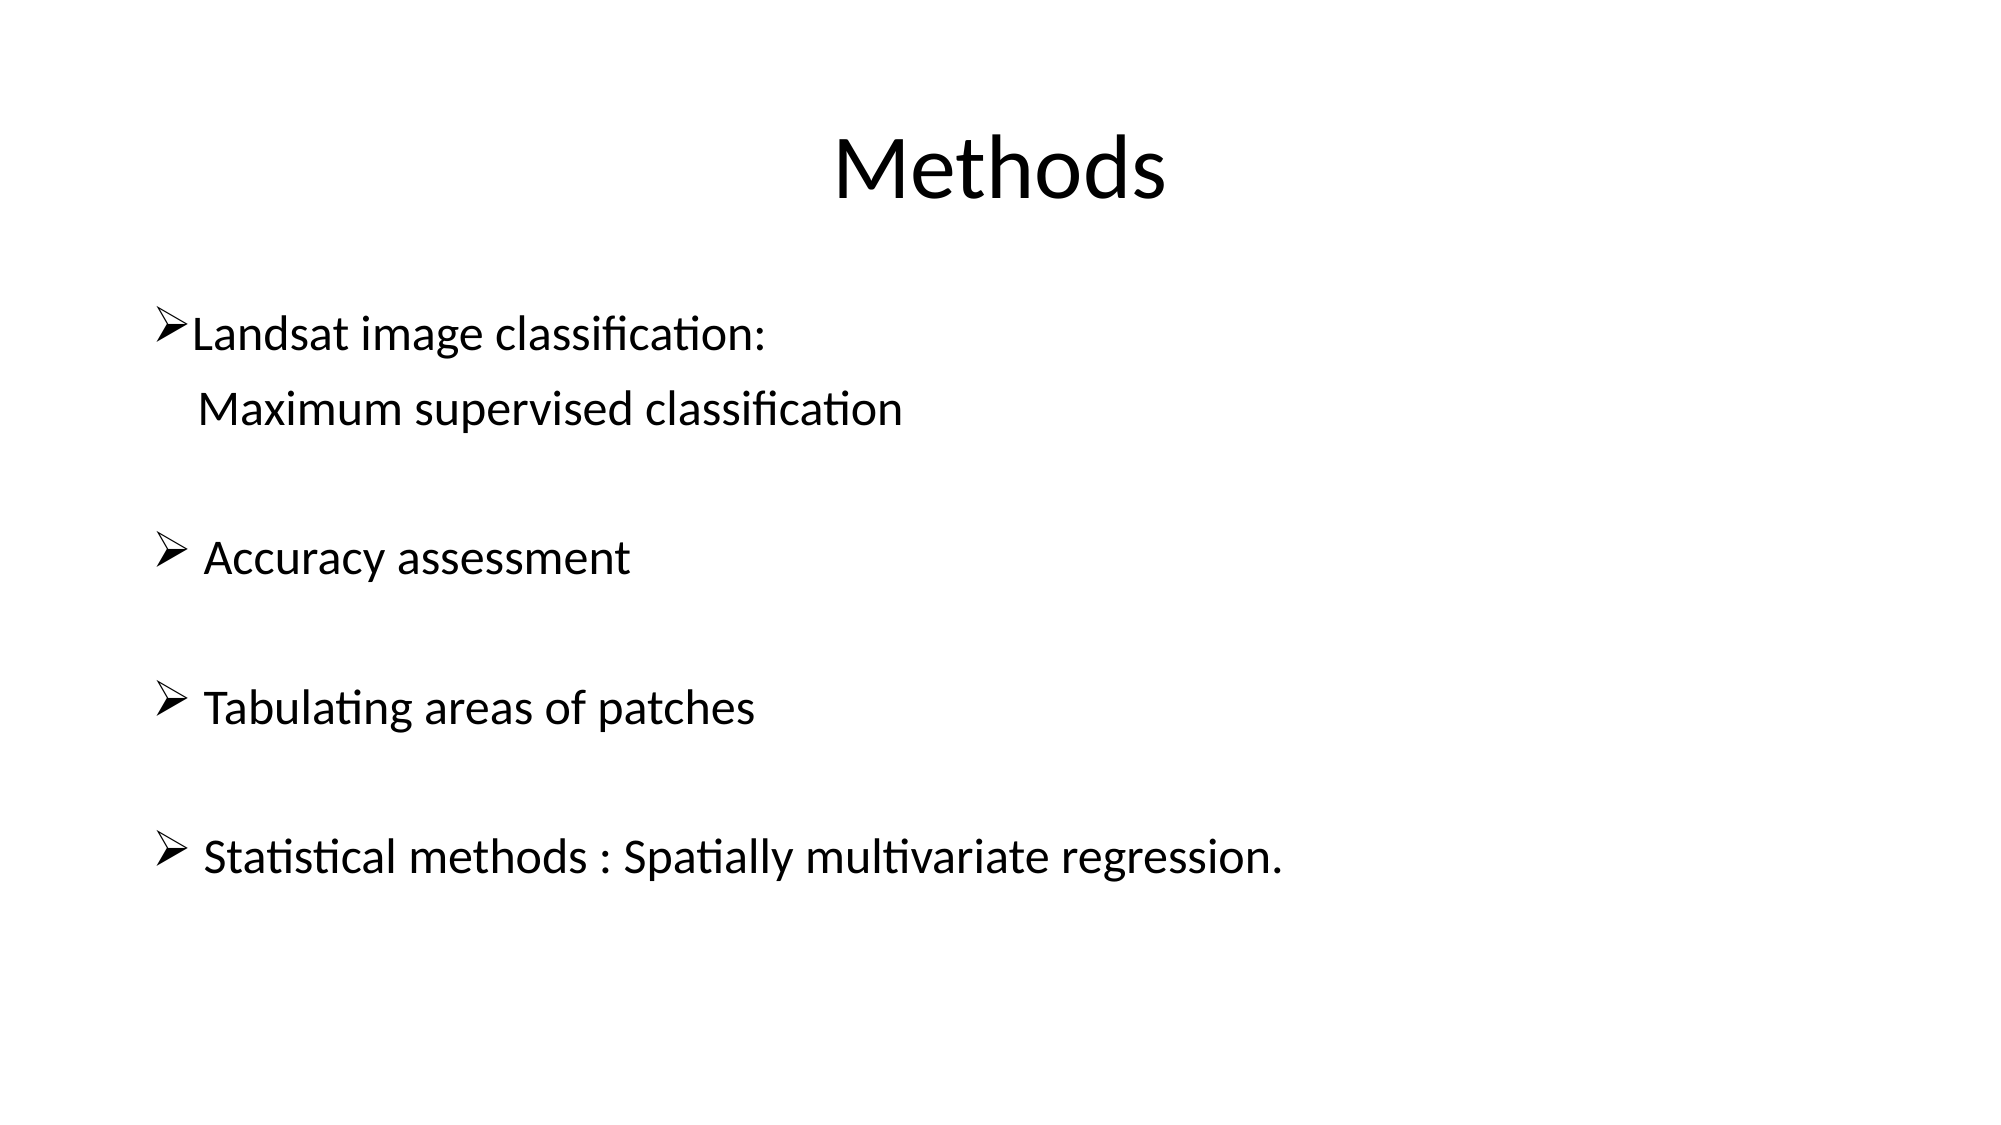

# Methods
Landsat image classification:
    Maximum supervised classification

 Accuracy assessment

 Tabulating areas of patches

 Statistical methods : Spatially multivariate regression.